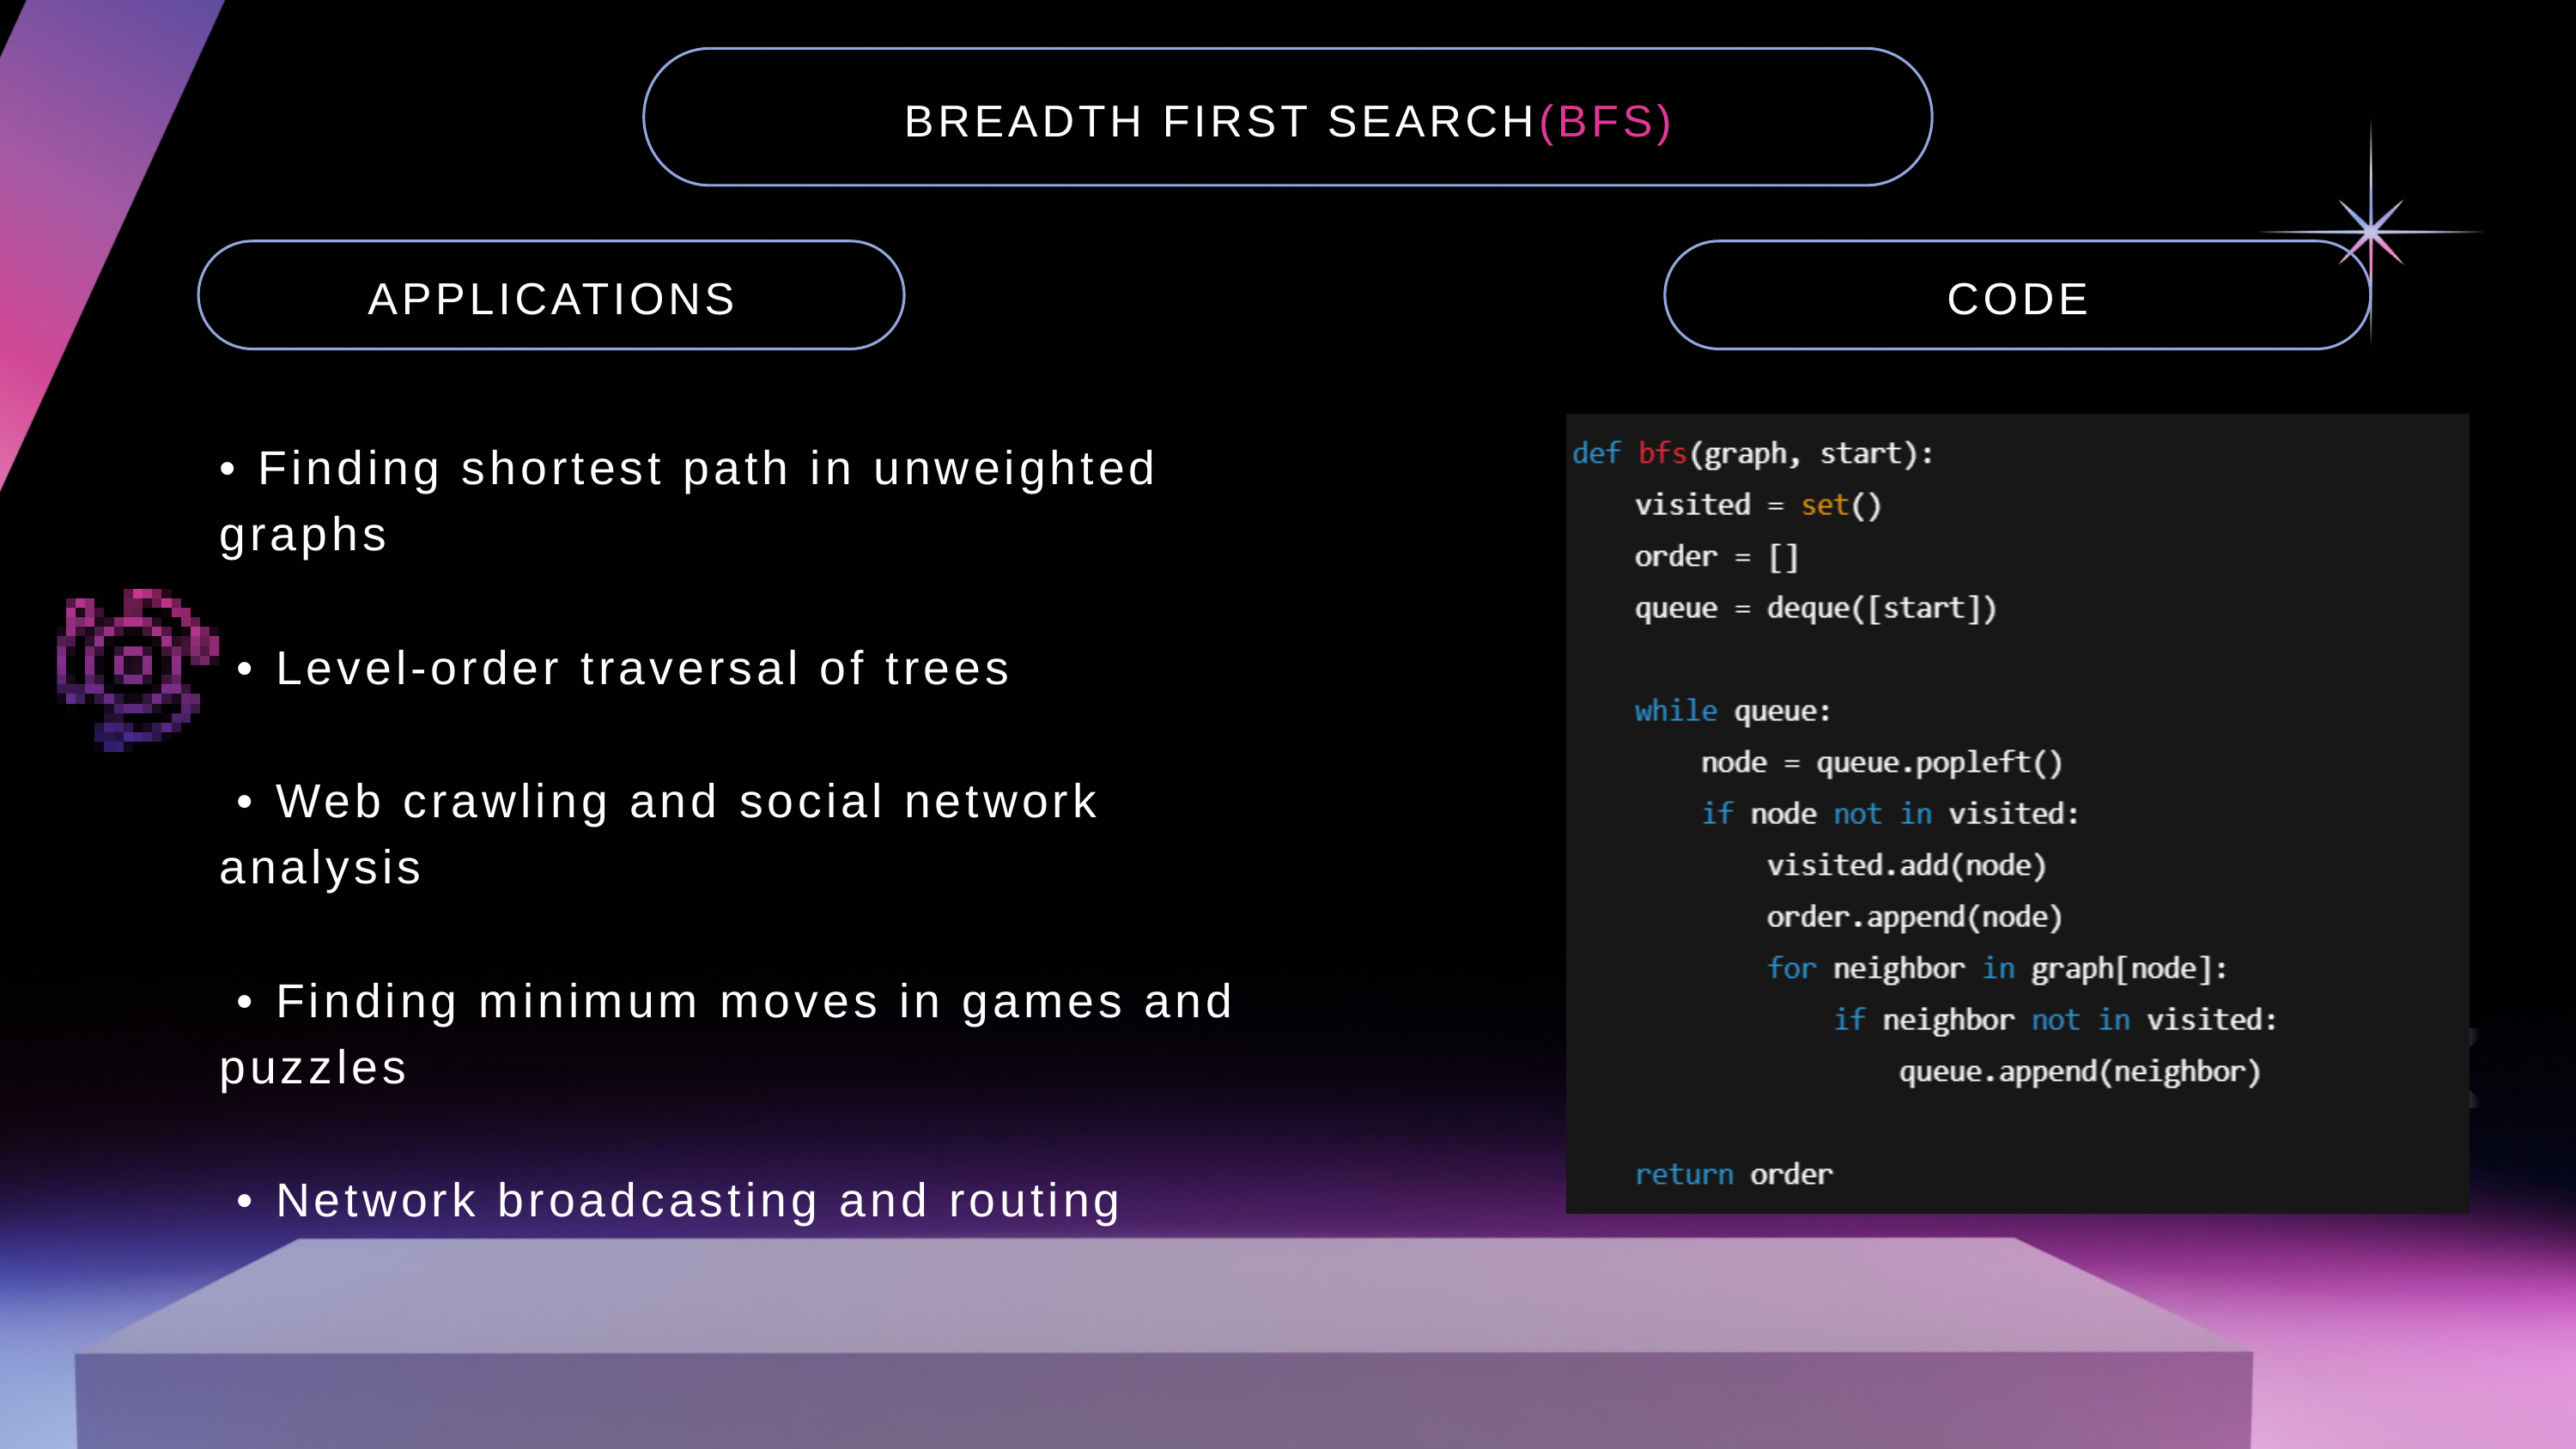

BREADTH FIRST SEARCH(BFS)

APPLICATIONS

CODE

• Finding shortest path in unweighted graphs

 • Level-order traversal of trees

 • Web crawling and social network analysis

 • Finding minimum moves in games and puzzles

 • Network broadcasting and routing